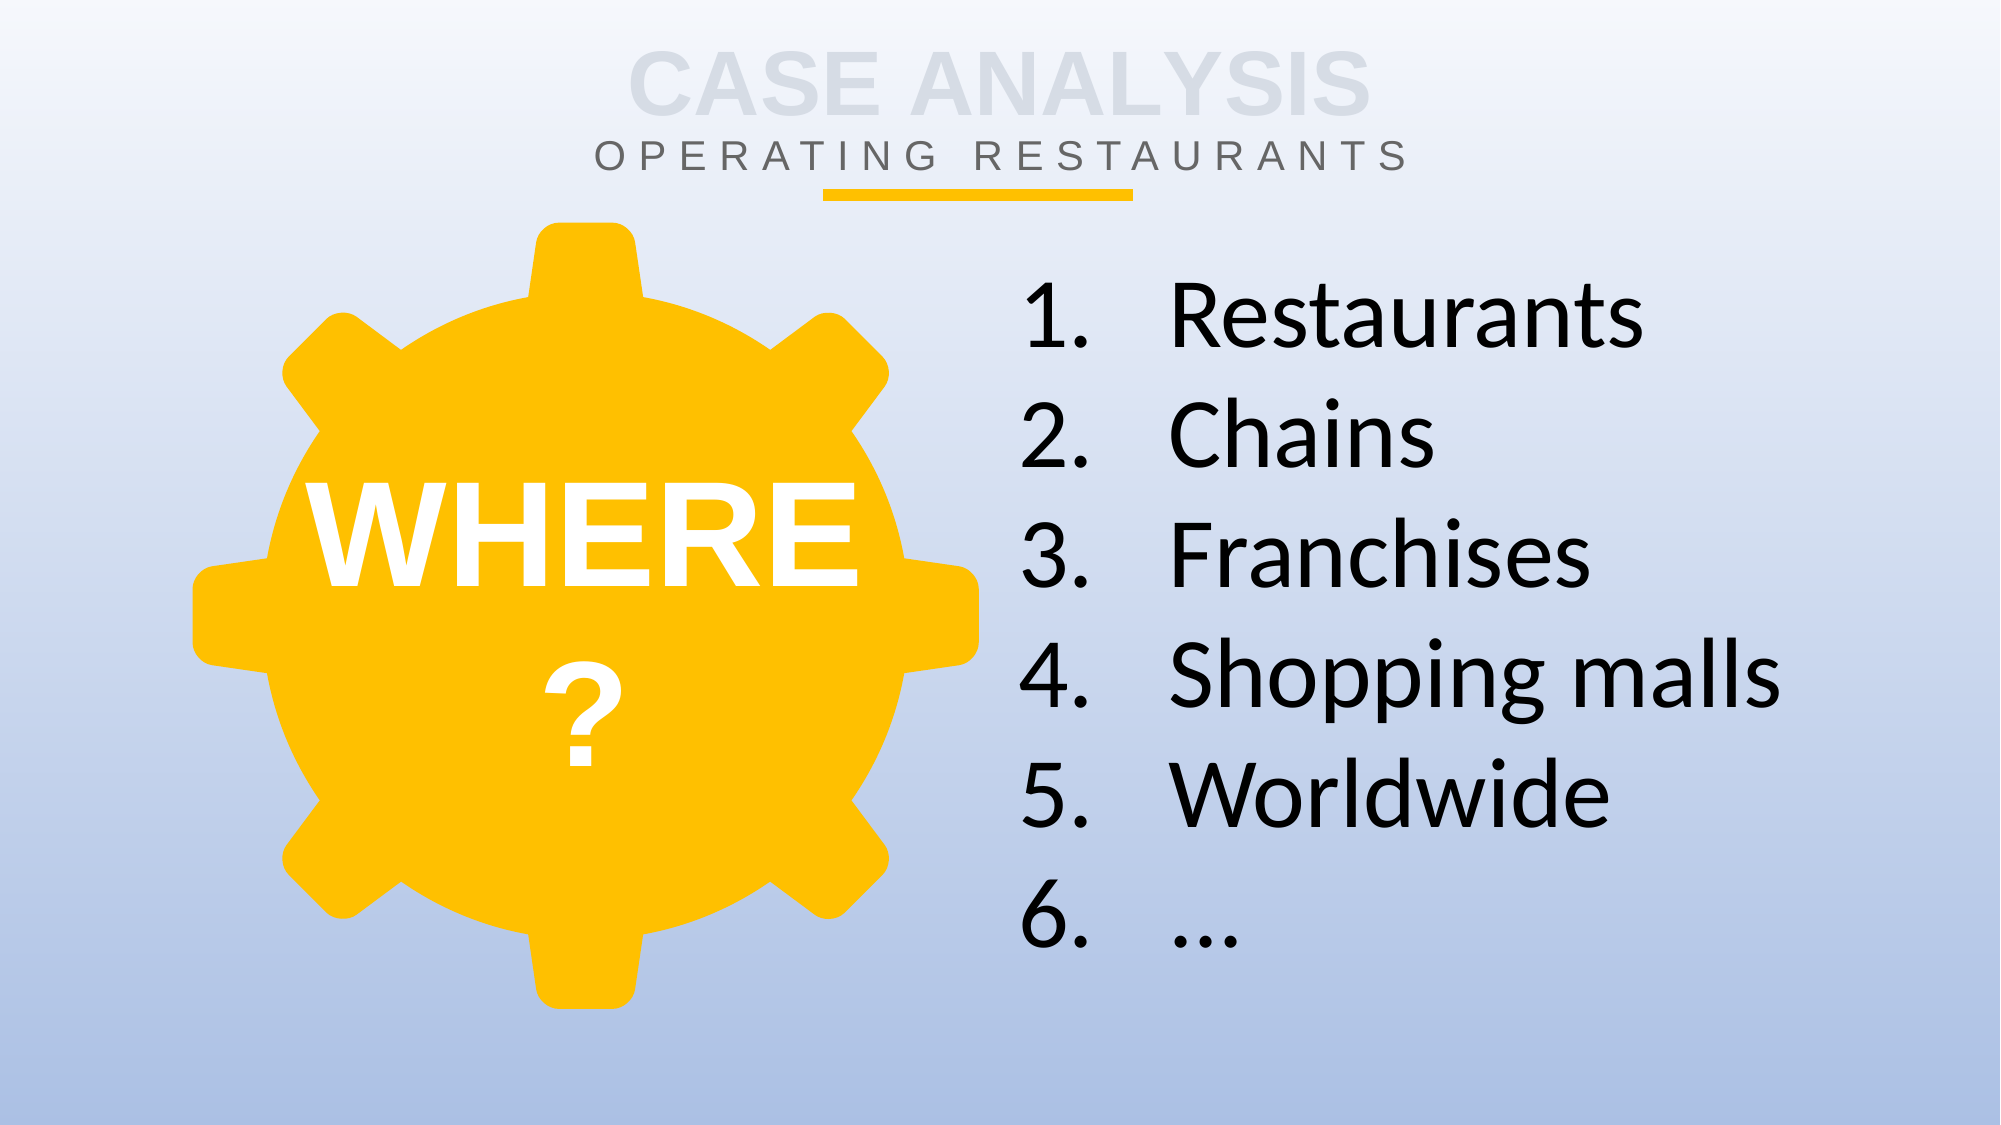

CASE ANALYSIS
OPERATING RESTAURANTS

WHERE?
Restaurants
Chains
Franchises
Shopping malls
Worldwide
...